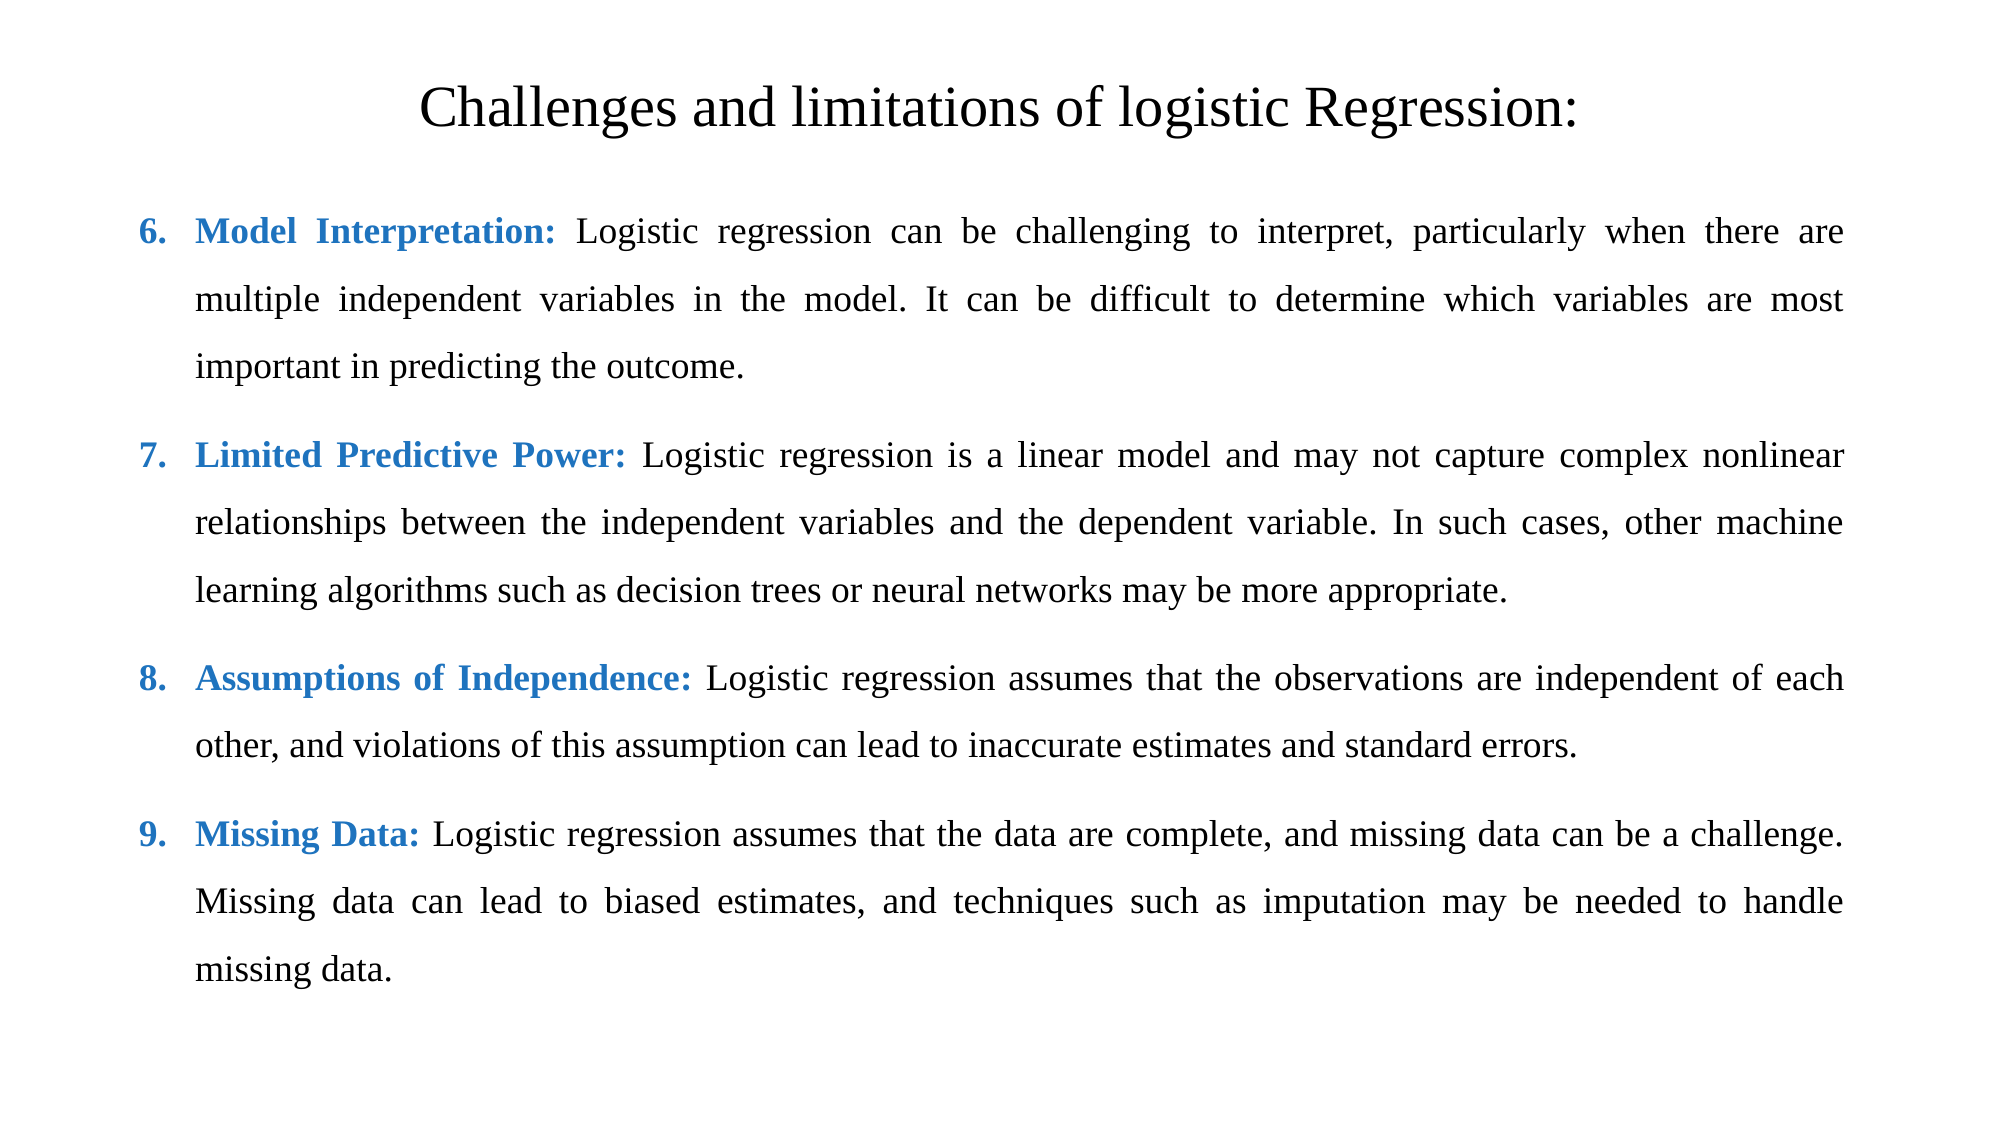

# Challenges and limitations of logistic Regression:
Model Interpretation: Logistic regression can be challenging to interpret, particularly when there are multiple independent variables in the model. It can be difficult to determine which variables are most important in predicting the outcome.
Limited Predictive Power: Logistic regression is a linear model and may not capture complex nonlinear relationships between the independent variables and the dependent variable. In such cases, other machine learning algorithms such as decision trees or neural networks may be more appropriate.
Assumptions of Independence: Logistic regression assumes that the observations are independent of each other, and violations of this assumption can lead to inaccurate estimates and standard errors.
Missing Data: Logistic regression assumes that the data are complete, and missing data can be a challenge. Missing data can lead to biased estimates, and techniques such as imputation may be needed to handle missing data.